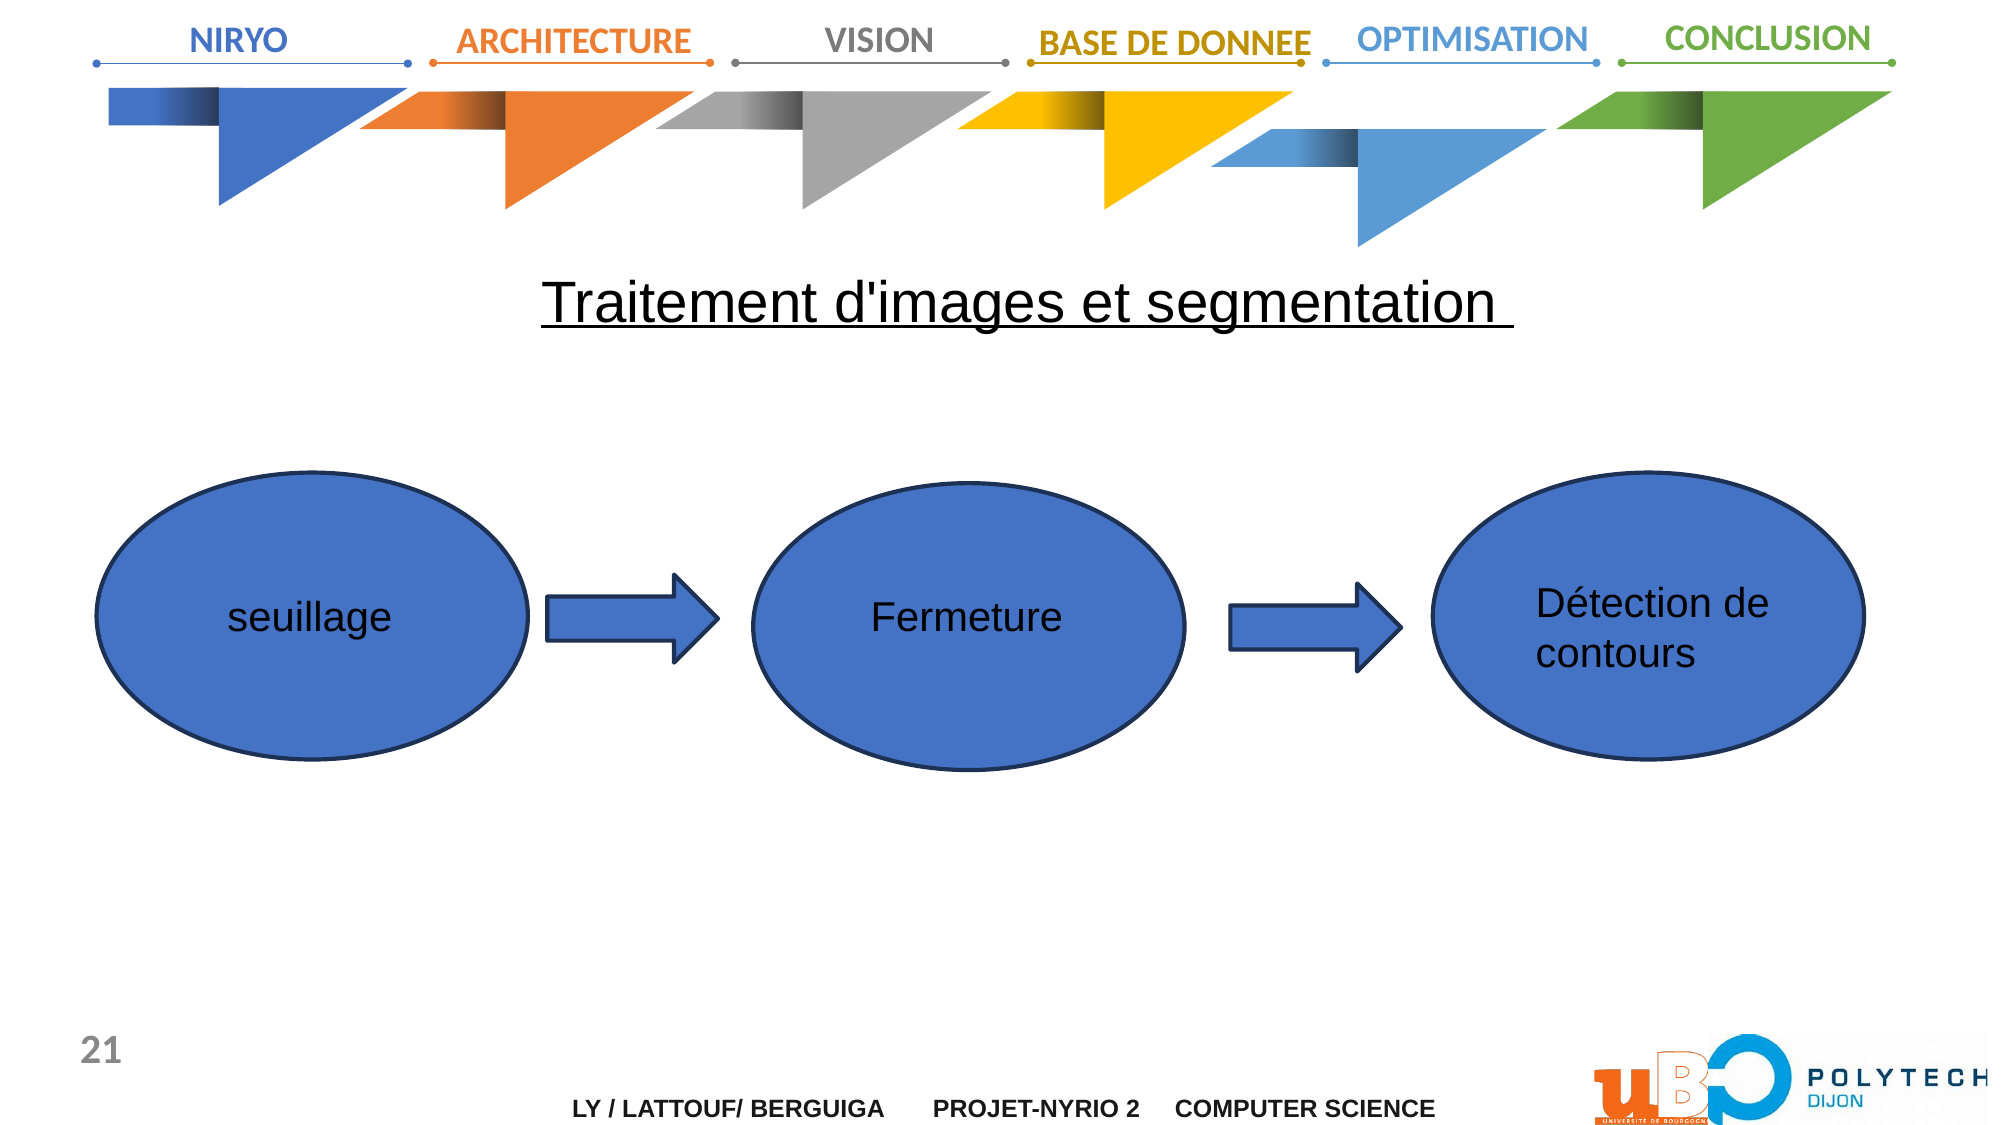

Traitement d'images et segmentation

seuillage

Détection de contours

Fermeture

21